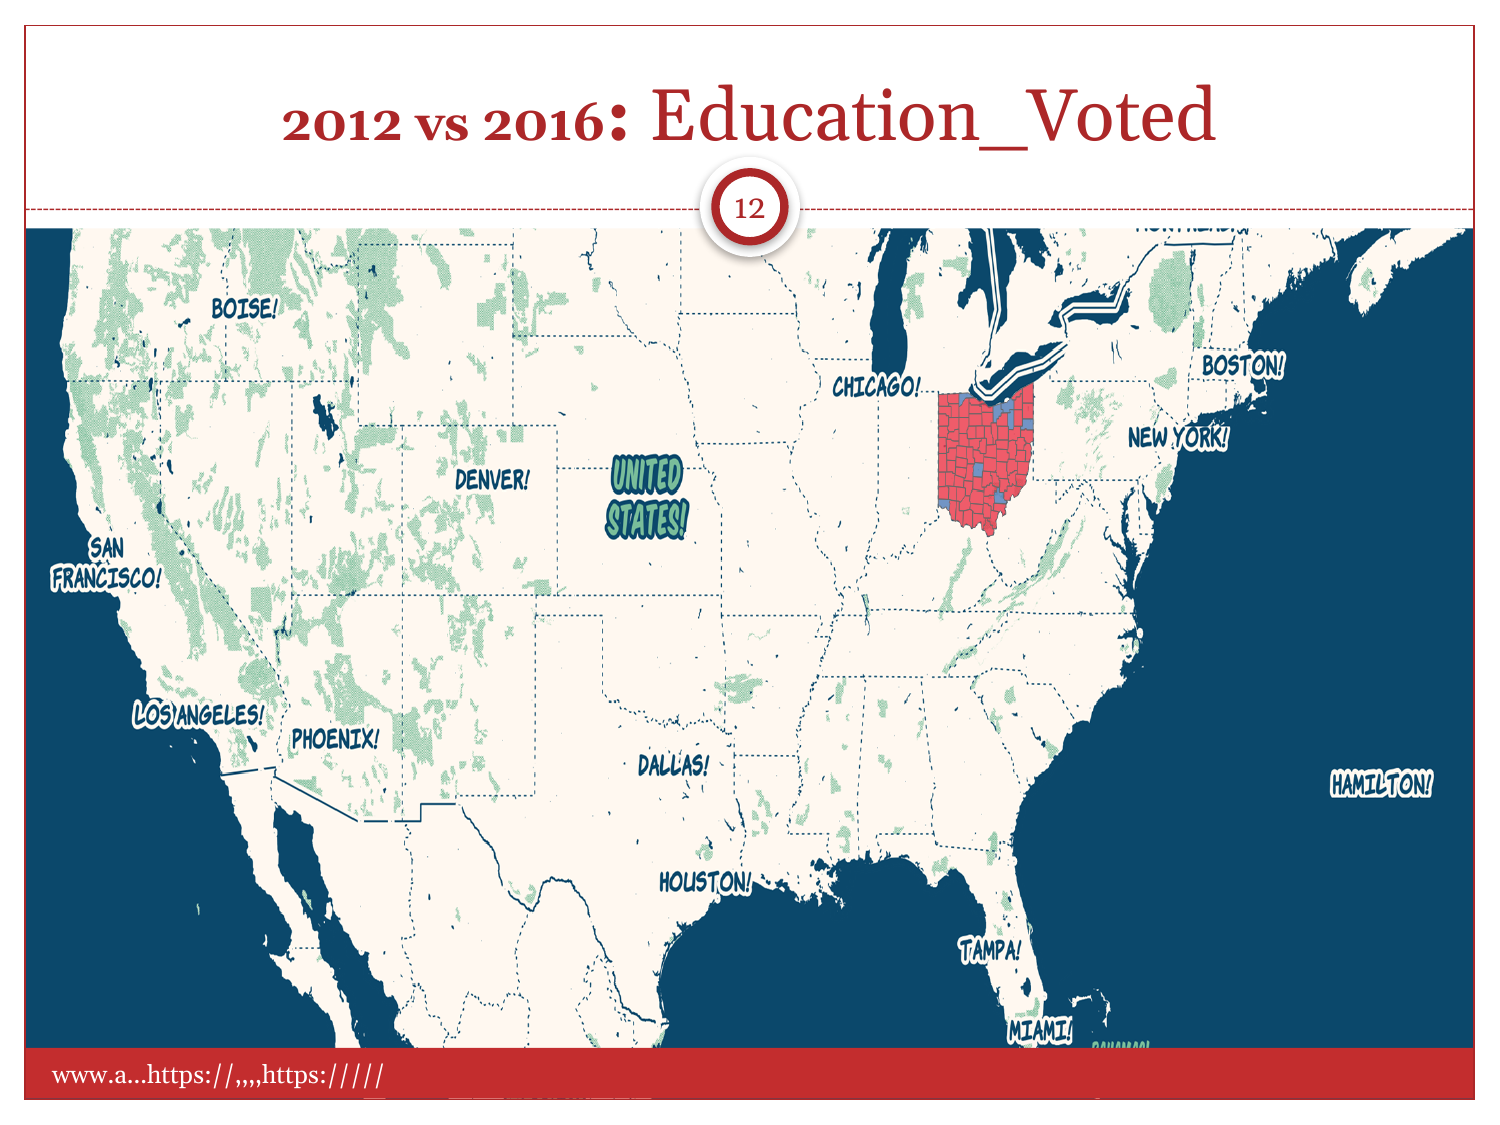

# 2012 vs 2016: Education_Voted
12
www.a...https://,,,,https://///